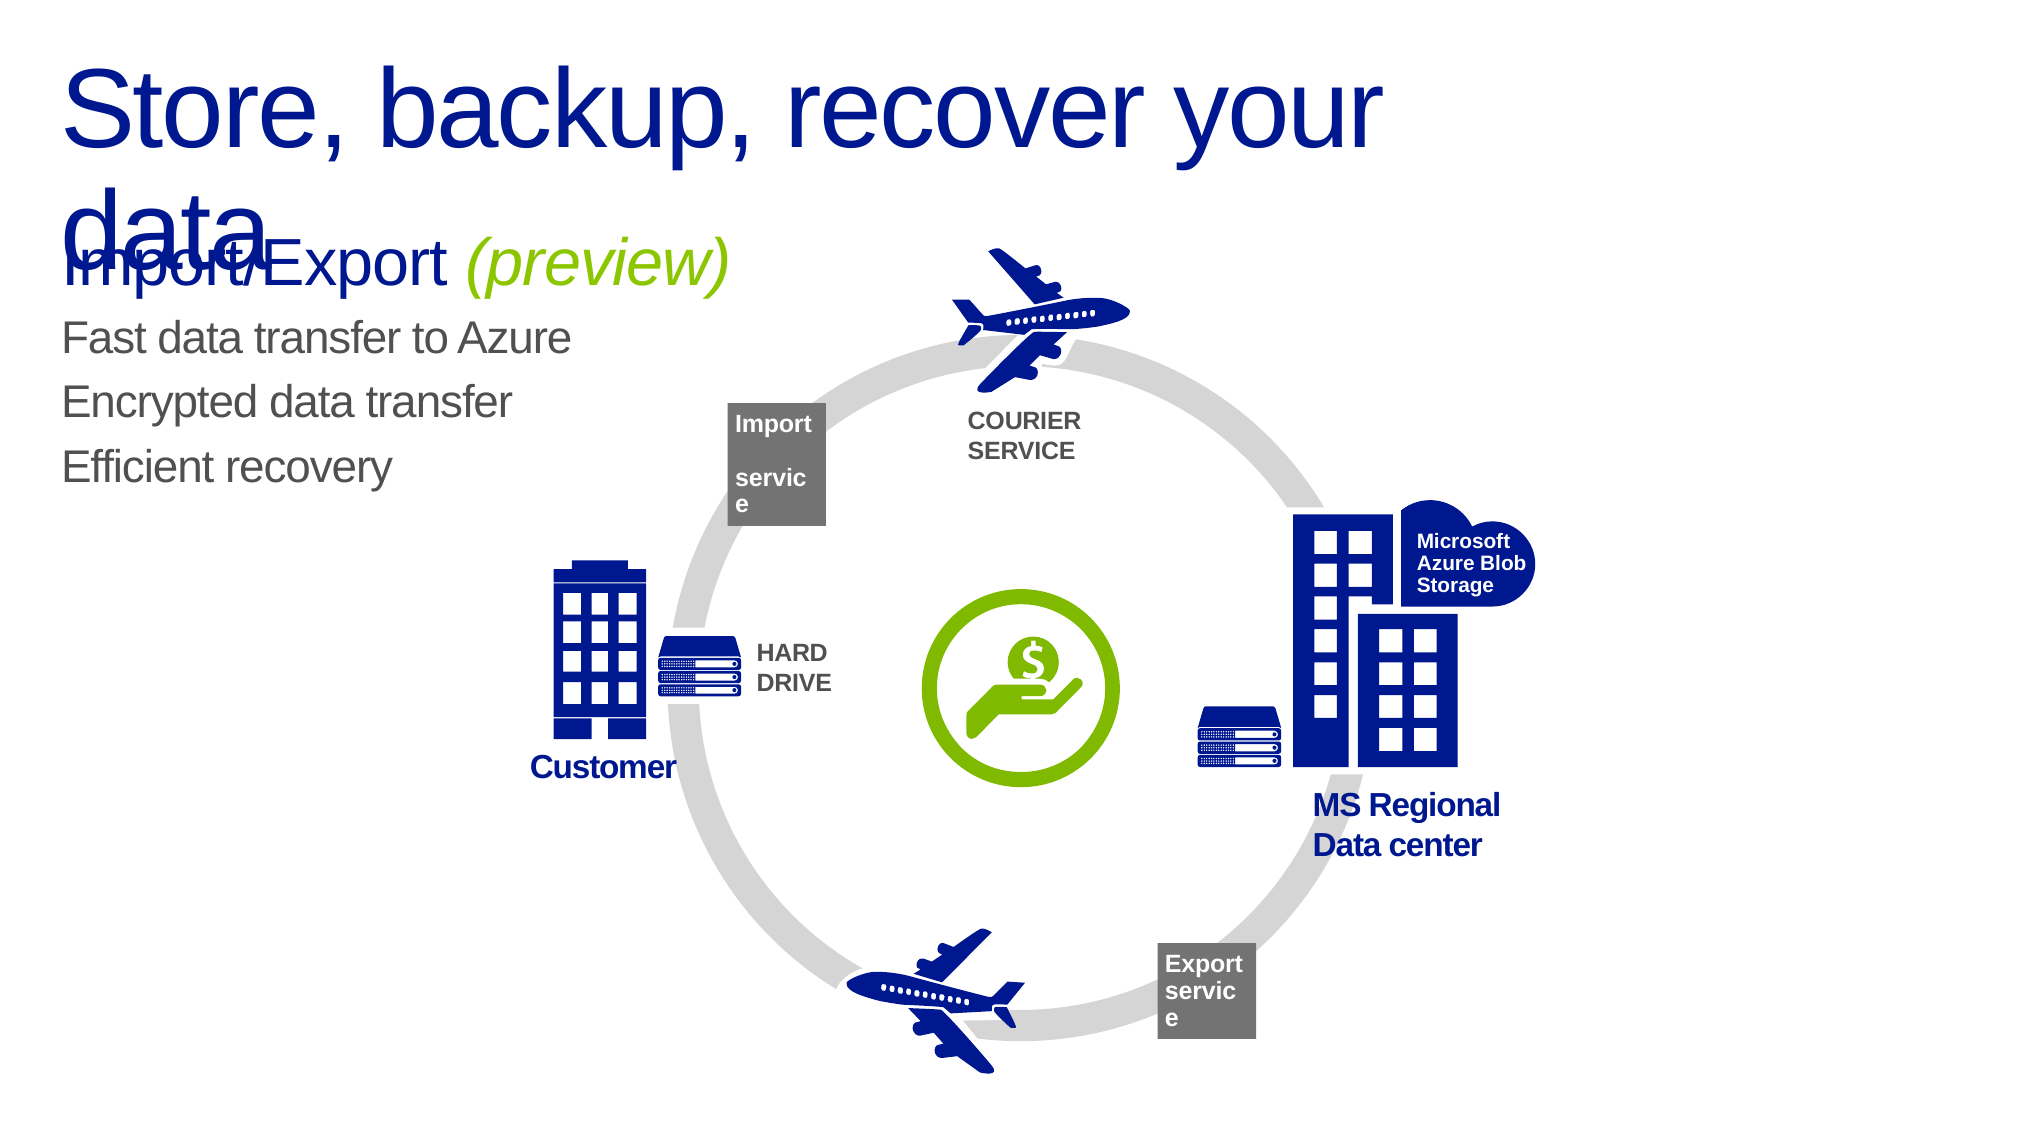

Store, backup, recover your data
Import/Export (preview)
Fast data transfer to Azure
Encrypted data transfer
Efficient recovery

COURIER SERVICE

Import
service
Microsoft
Azure Blob Storage

MS Regional Data center

HARD
DRIVE
Customer

Export service